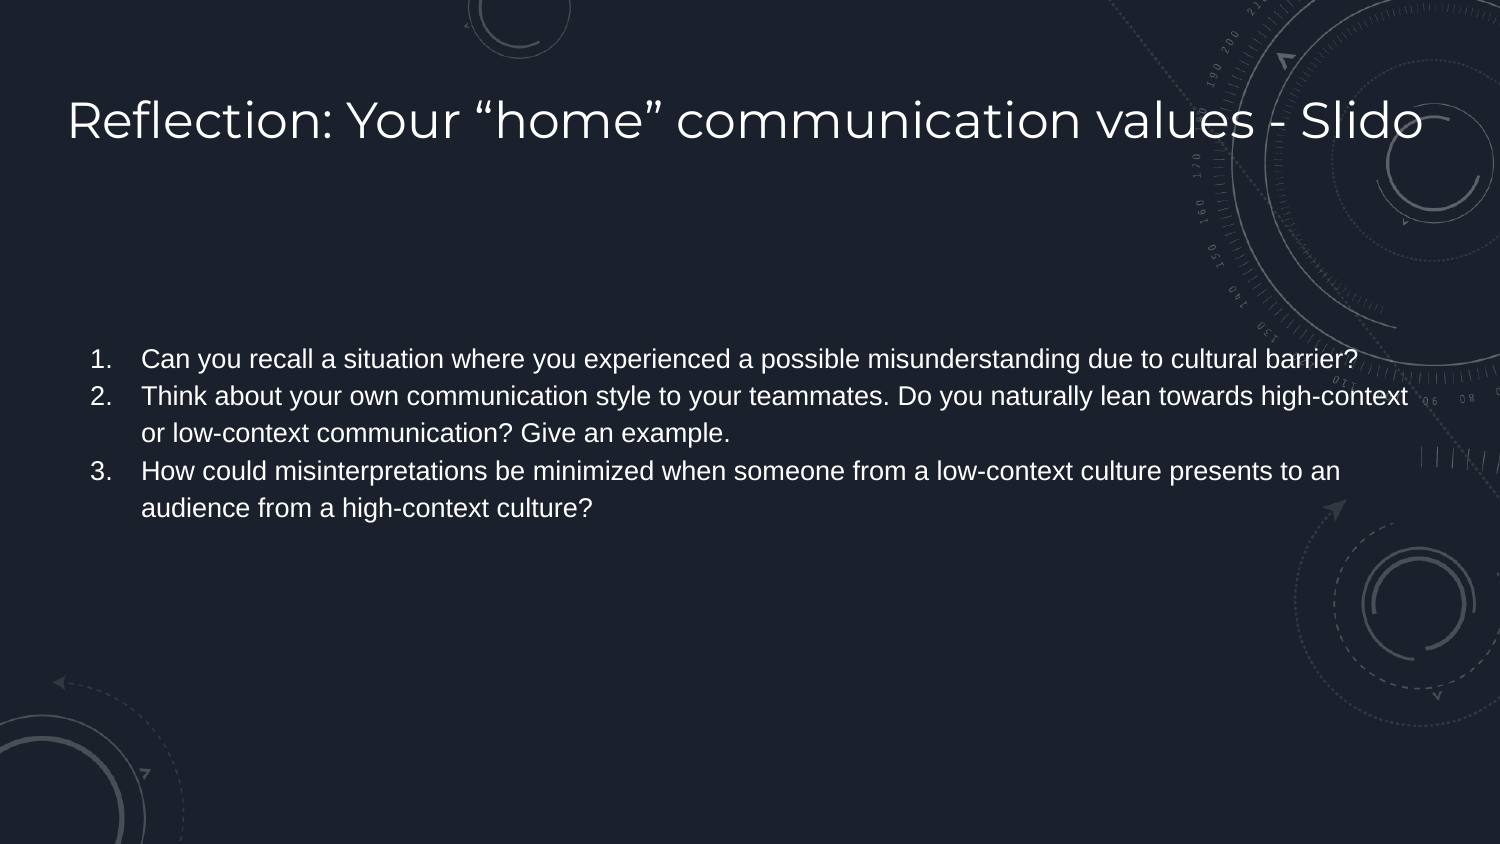

# Reflection: Your “home” communication values - Slido

Can you recall a situation where you experienced a possible misunderstanding due to cultural barrier?
Think about your own communication style to your teammates. Do you naturally lean towards high-context or low-context communication? Give an example.
How could misinterpretations be minimized when someone from a low-context culture presents to an audience from a high-context culture?